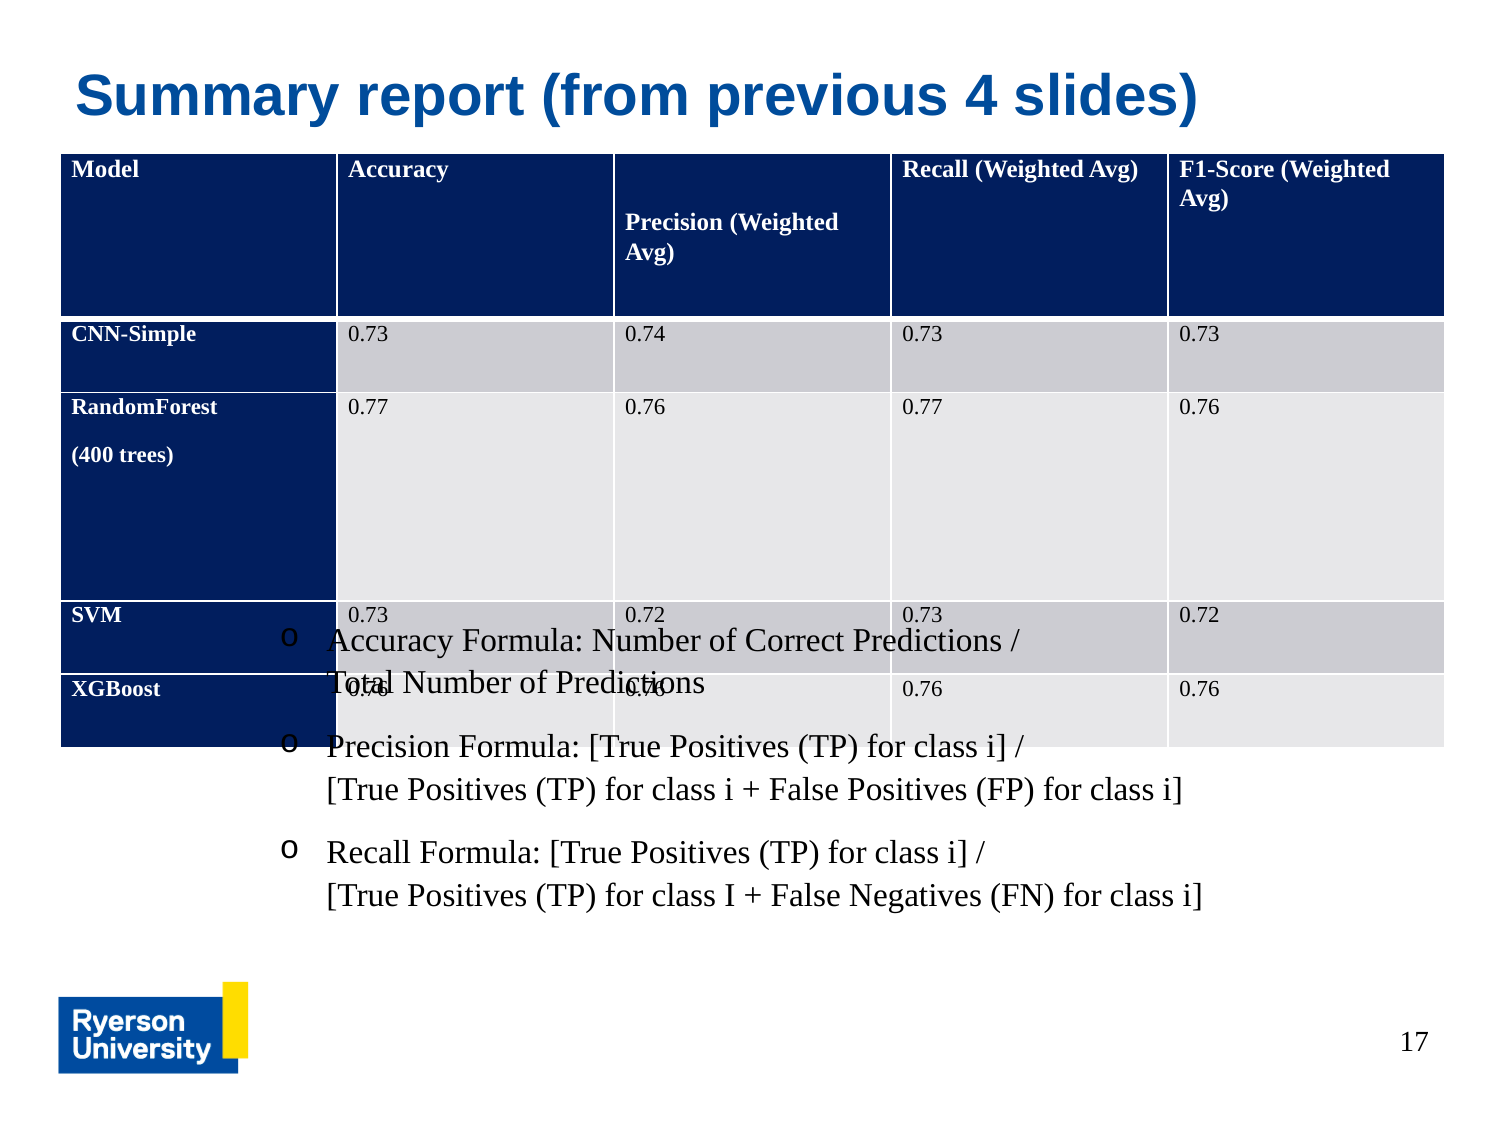

# Summary report (from previous 4 slides)
| Model | Accuracy | Precision (Weighted Avg) | Recall (Weighted Avg) | F1-Score (Weighted Avg) |
| --- | --- | --- | --- | --- |
| CNN-Simple | 0.73 | 0.74 | 0.73 | 0.73 |
| RandomForest (400 trees) | 0.77 | 0.76 | 0.77 | 0.76 |
| SVM | 0.73 | 0.72 | 0.73 | 0.72 |
| XGBoost | 0.76 | 0.76 | 0.76 | 0.76 |

Accuracy Formula: Number of Correct Predictions / Total Number of Predictions
Precision Formula: [True Positives (TP) for class i] / [True Positives (TP) for class i + False Positives (FP) for class i]
Recall Formula: [True Positives (TP) for class i] / [True Positives (TP) for class I + False Negatives (FN) for class i]

17